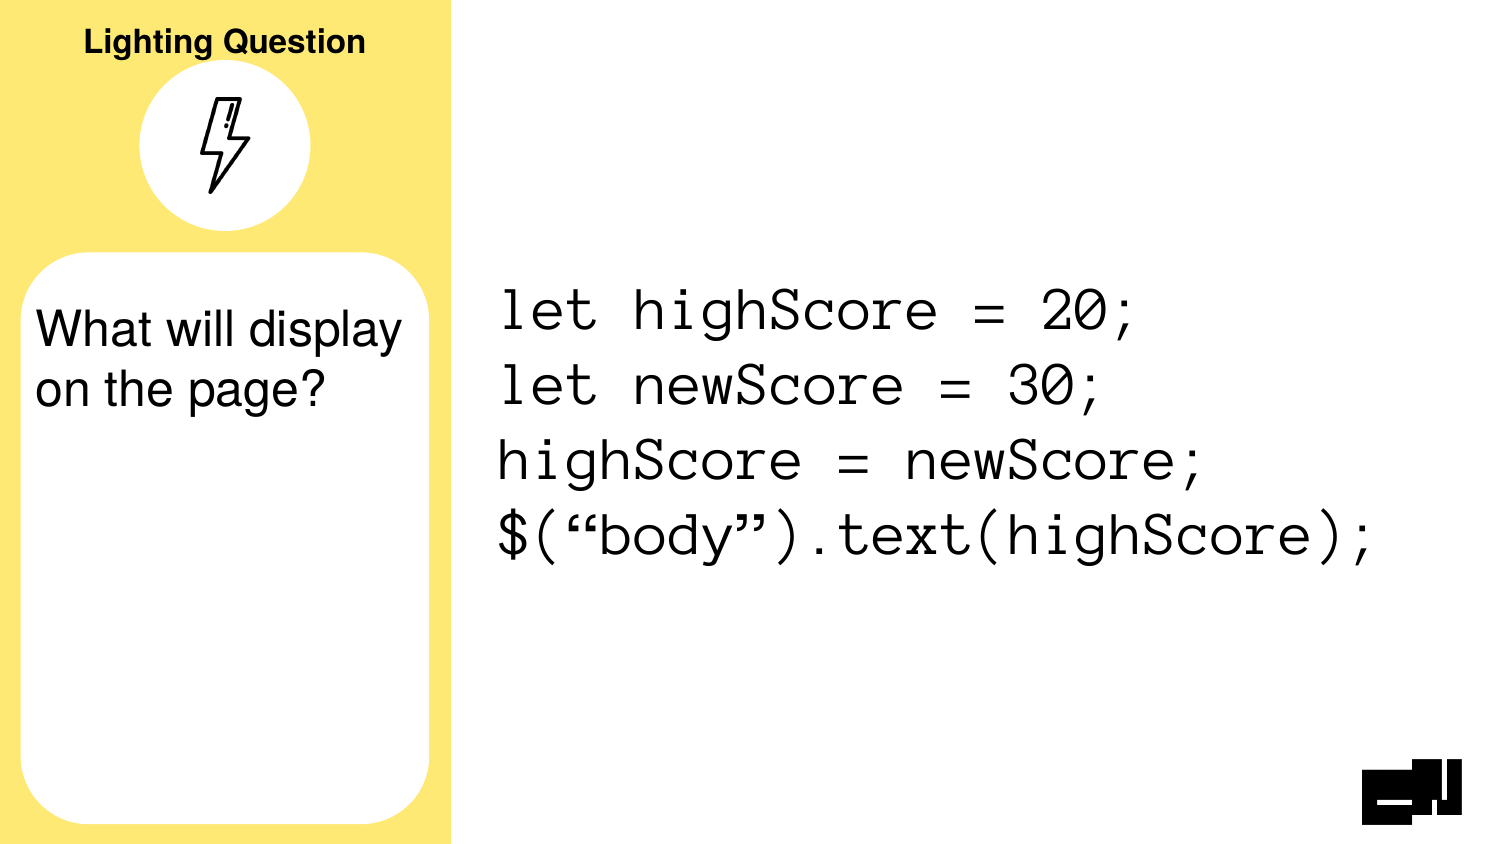

let highScore = 20;
let newScore = 30;
highScore = newScore;
$(“body”).text(highScore);
# What will display on the page?